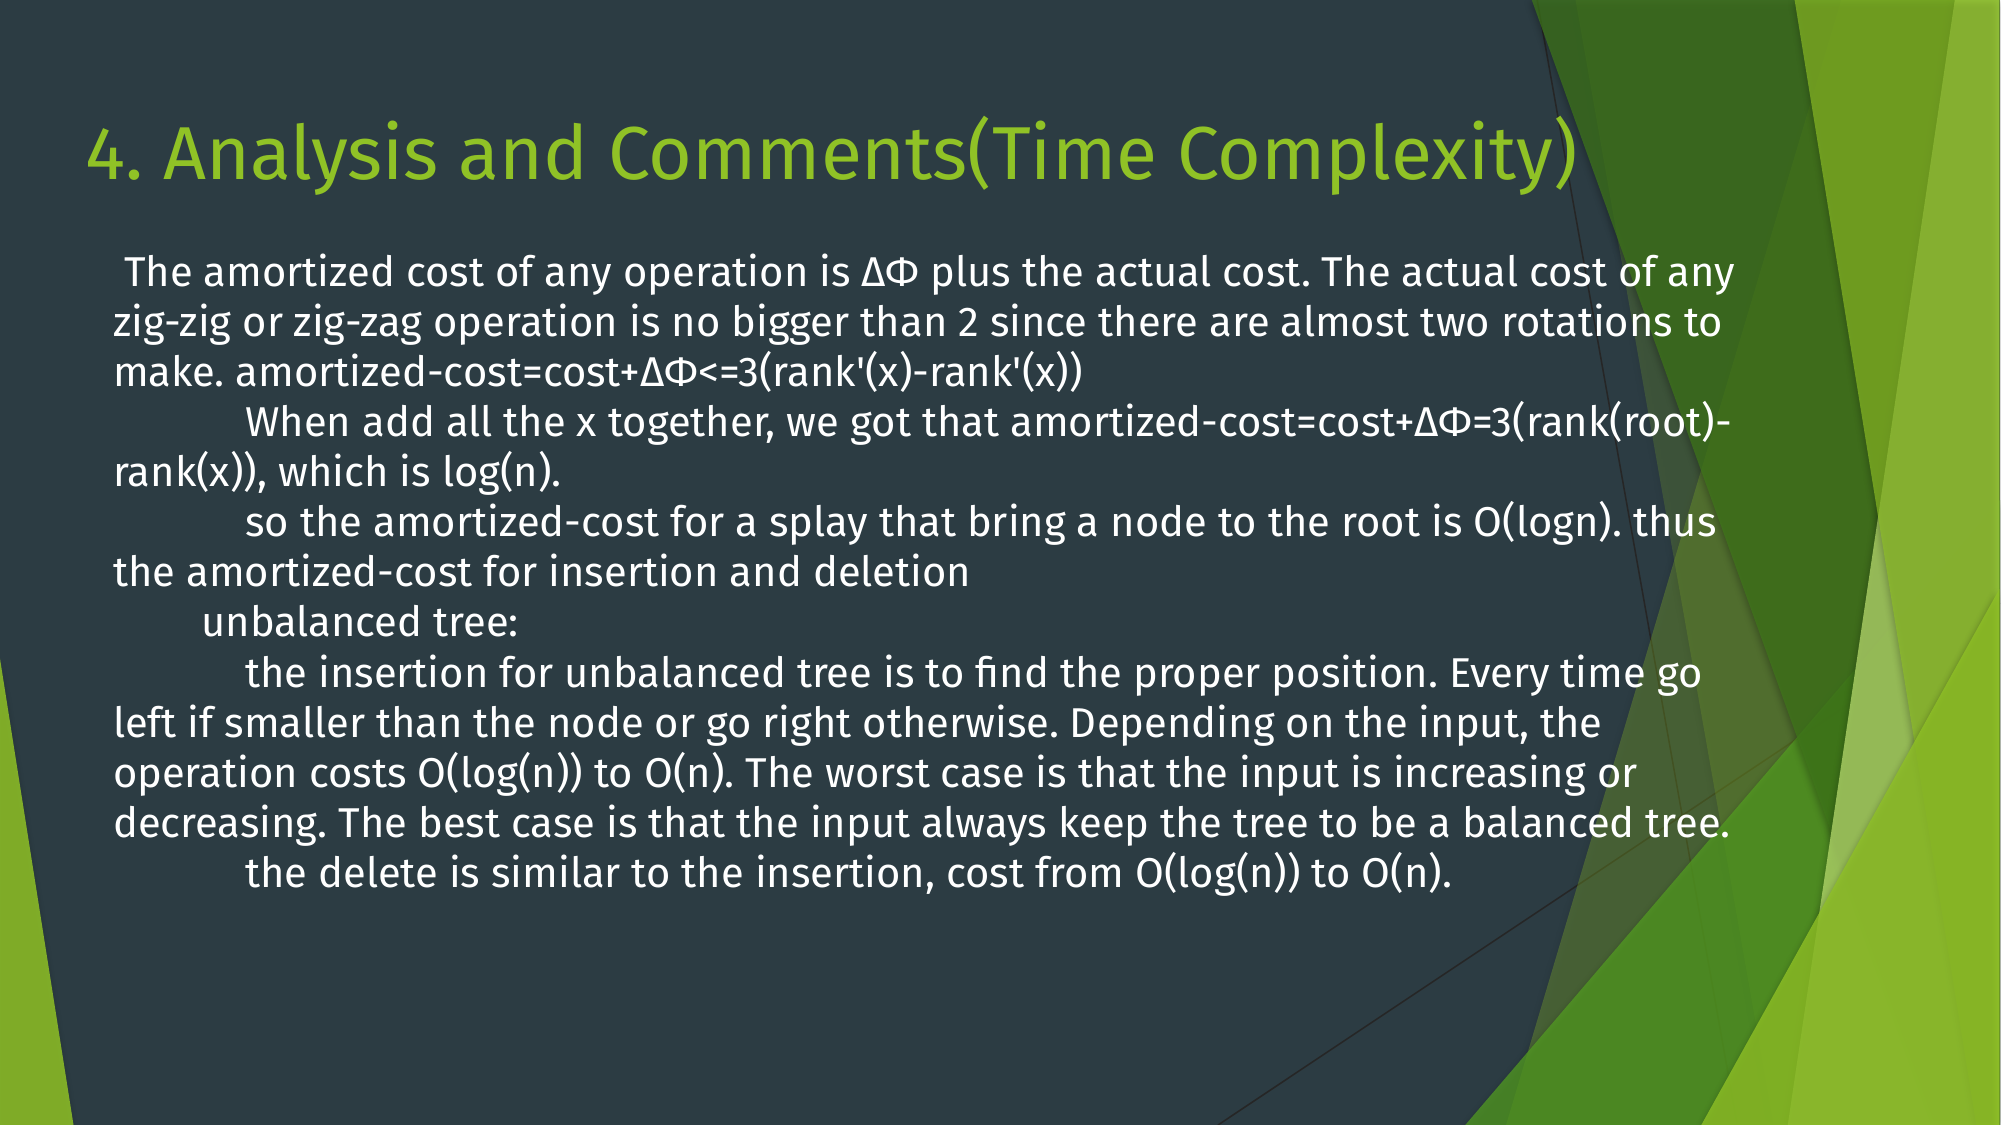

# 4. Analysis and Comments(Time Complexity)
 The amortized cost of any operation is ΔΦ plus the actual cost. The actual cost of any zig-zig or zig-zag operation is no bigger than 2 since there are almost two rotations to make. amortized-cost=cost+ΔΦ<=3(rank'(x)-rank'(x))
            When add all the x together, we got that amortized-cost=cost+ΔΦ=3(rank(root)-rank(x)), which is log(n).
            so the amortized-cost for a splay that bring a node to the root is O(logn). thus the amortized-cost for insertion and deletion
        unbalanced tree:
            the insertion for unbalanced tree is to find the proper position. Every time go left if smaller than the node or go right otherwise. Depending on the input, the operation costs O(log(n)) to O(n). The worst case is that the input is increasing or decreasing. The best case is that the input always keep the tree to be a balanced tree.
            the delete is similar to the insertion, cost from O(log(n)) to O(n).